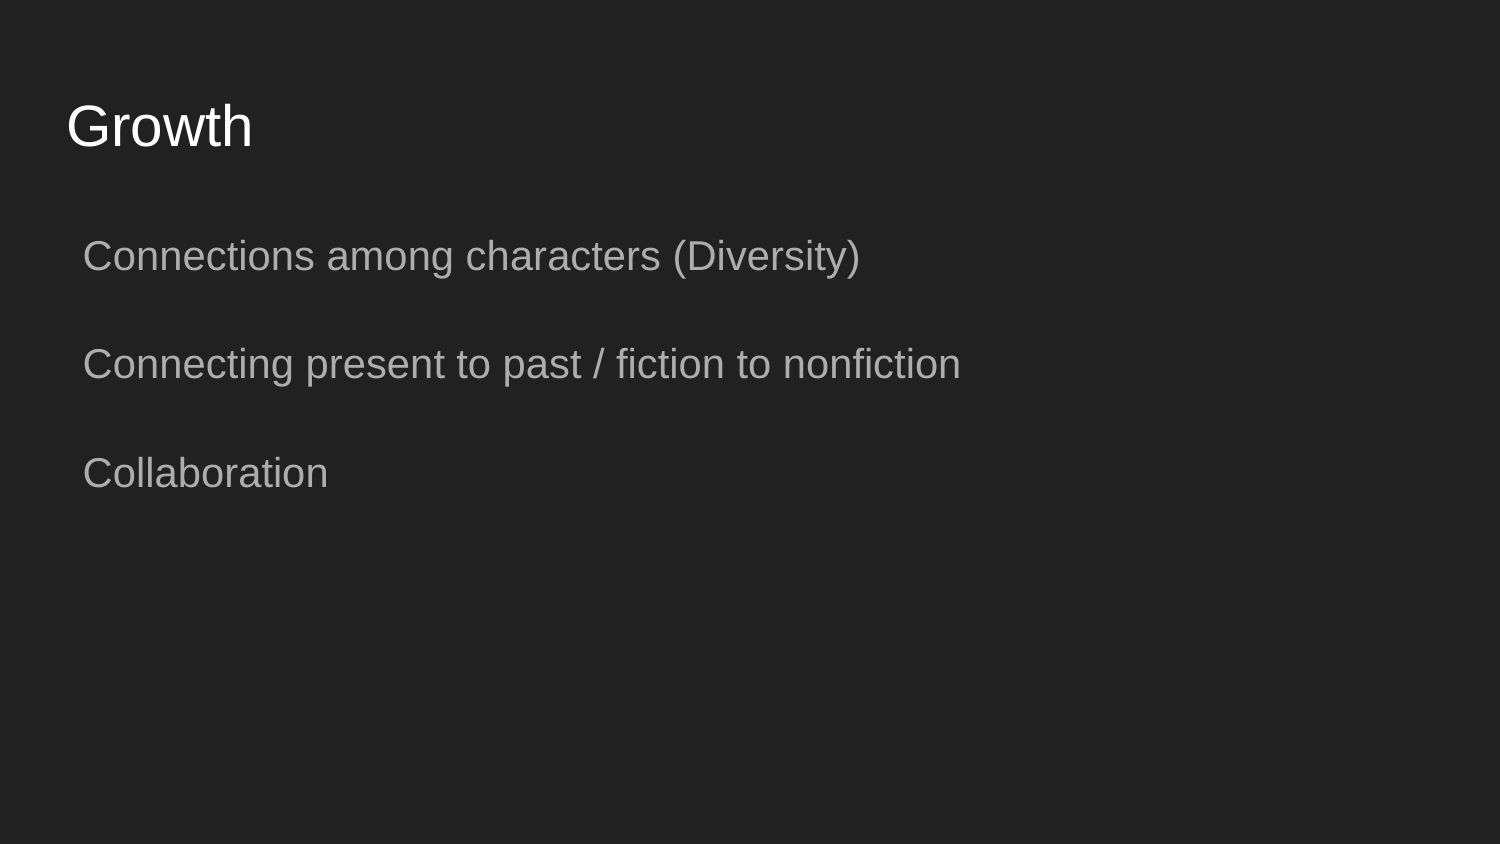

# Growth
Connections among characters (Diversity)
Connecting present to past / fiction to nonfiction
Collaboration